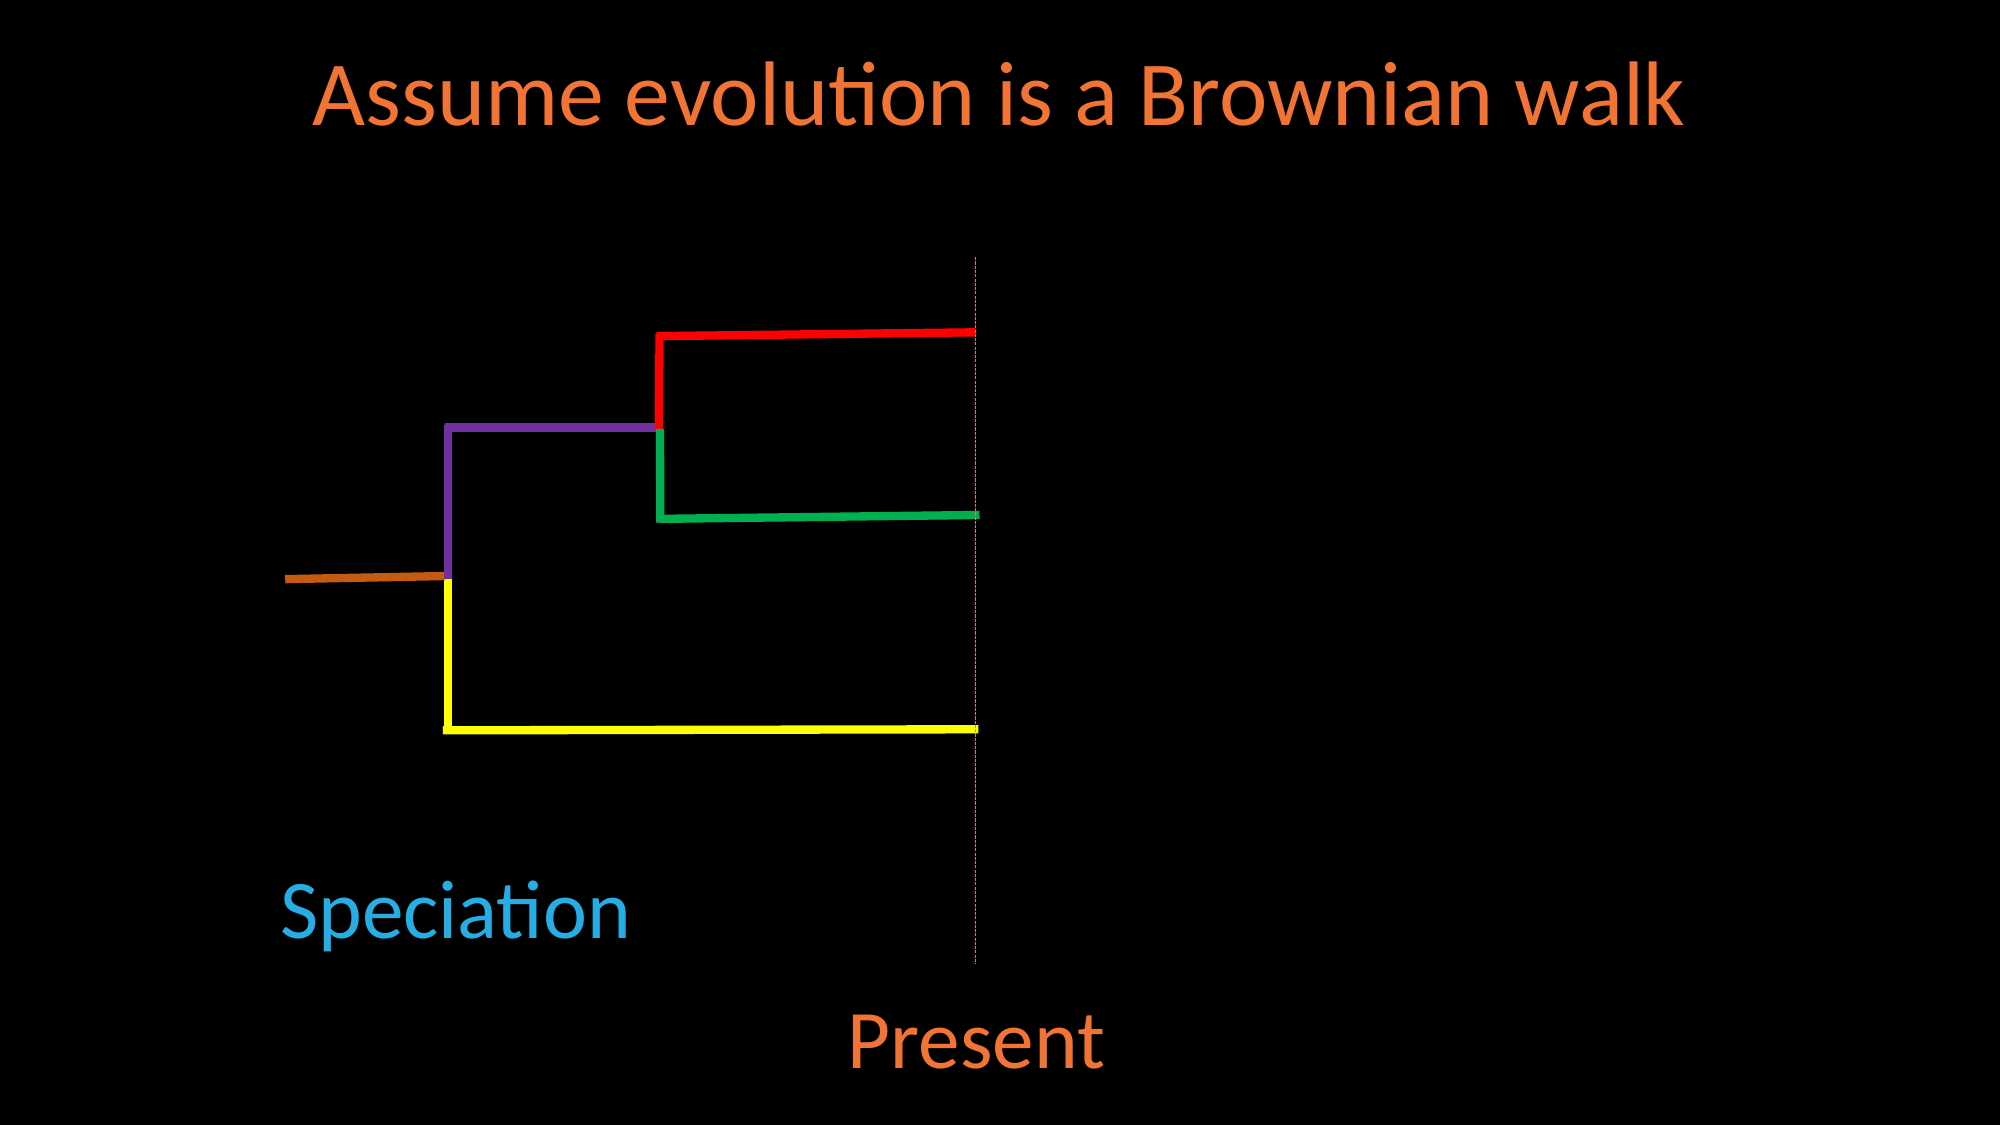

Assume evolution is a Brownian walk

Speciation
Present